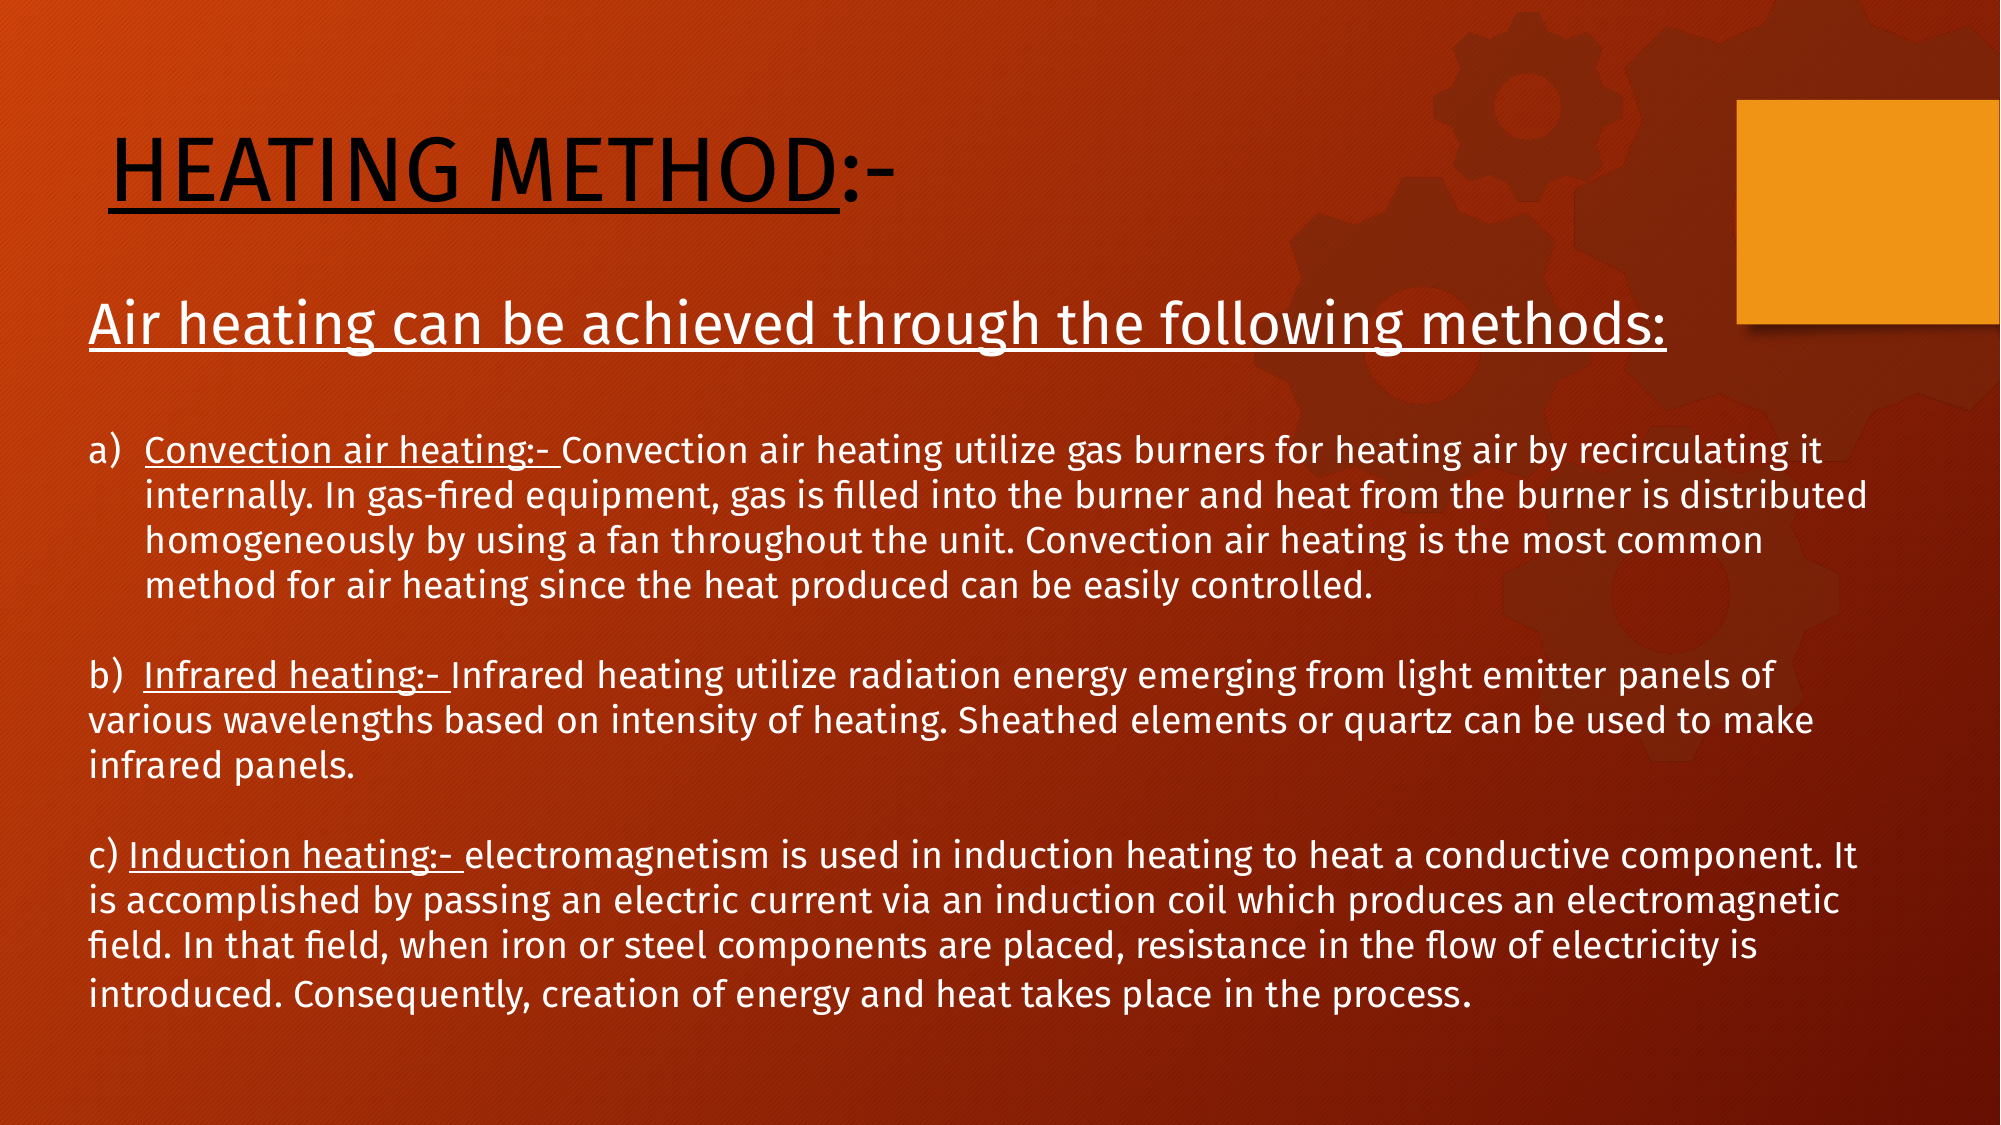

HEATING METHOD:-
Air heating can be achieved through the following methods:

Convection air heating:- Convection air heating utilize gas burners for heating air by recirculating it internally. In gas-fired equipment, gas is filled into the burner and heat from the burner is distributed homogeneously by using a fan throughout the unit. Convection air heating is the most common method for air heating since the heat produced can be easily controlled.

b)  Infrared heating:- Infrared heating utilize radiation energy emerging from light emitter panels of various wavelengths based on intensity of heating. Sheathed elements or quartz can be used to make infrared panels.

c) Induction heating:- electromagnetism is used in induction heating to heat a conductive component. It is accomplished by passing an electric current via an induction coil which produces an electromagnetic field. In that field, when iron or steel components are placed, resistance in the flow of electricity is introduced. Consequently, creation of energy and heat takes place in the process.